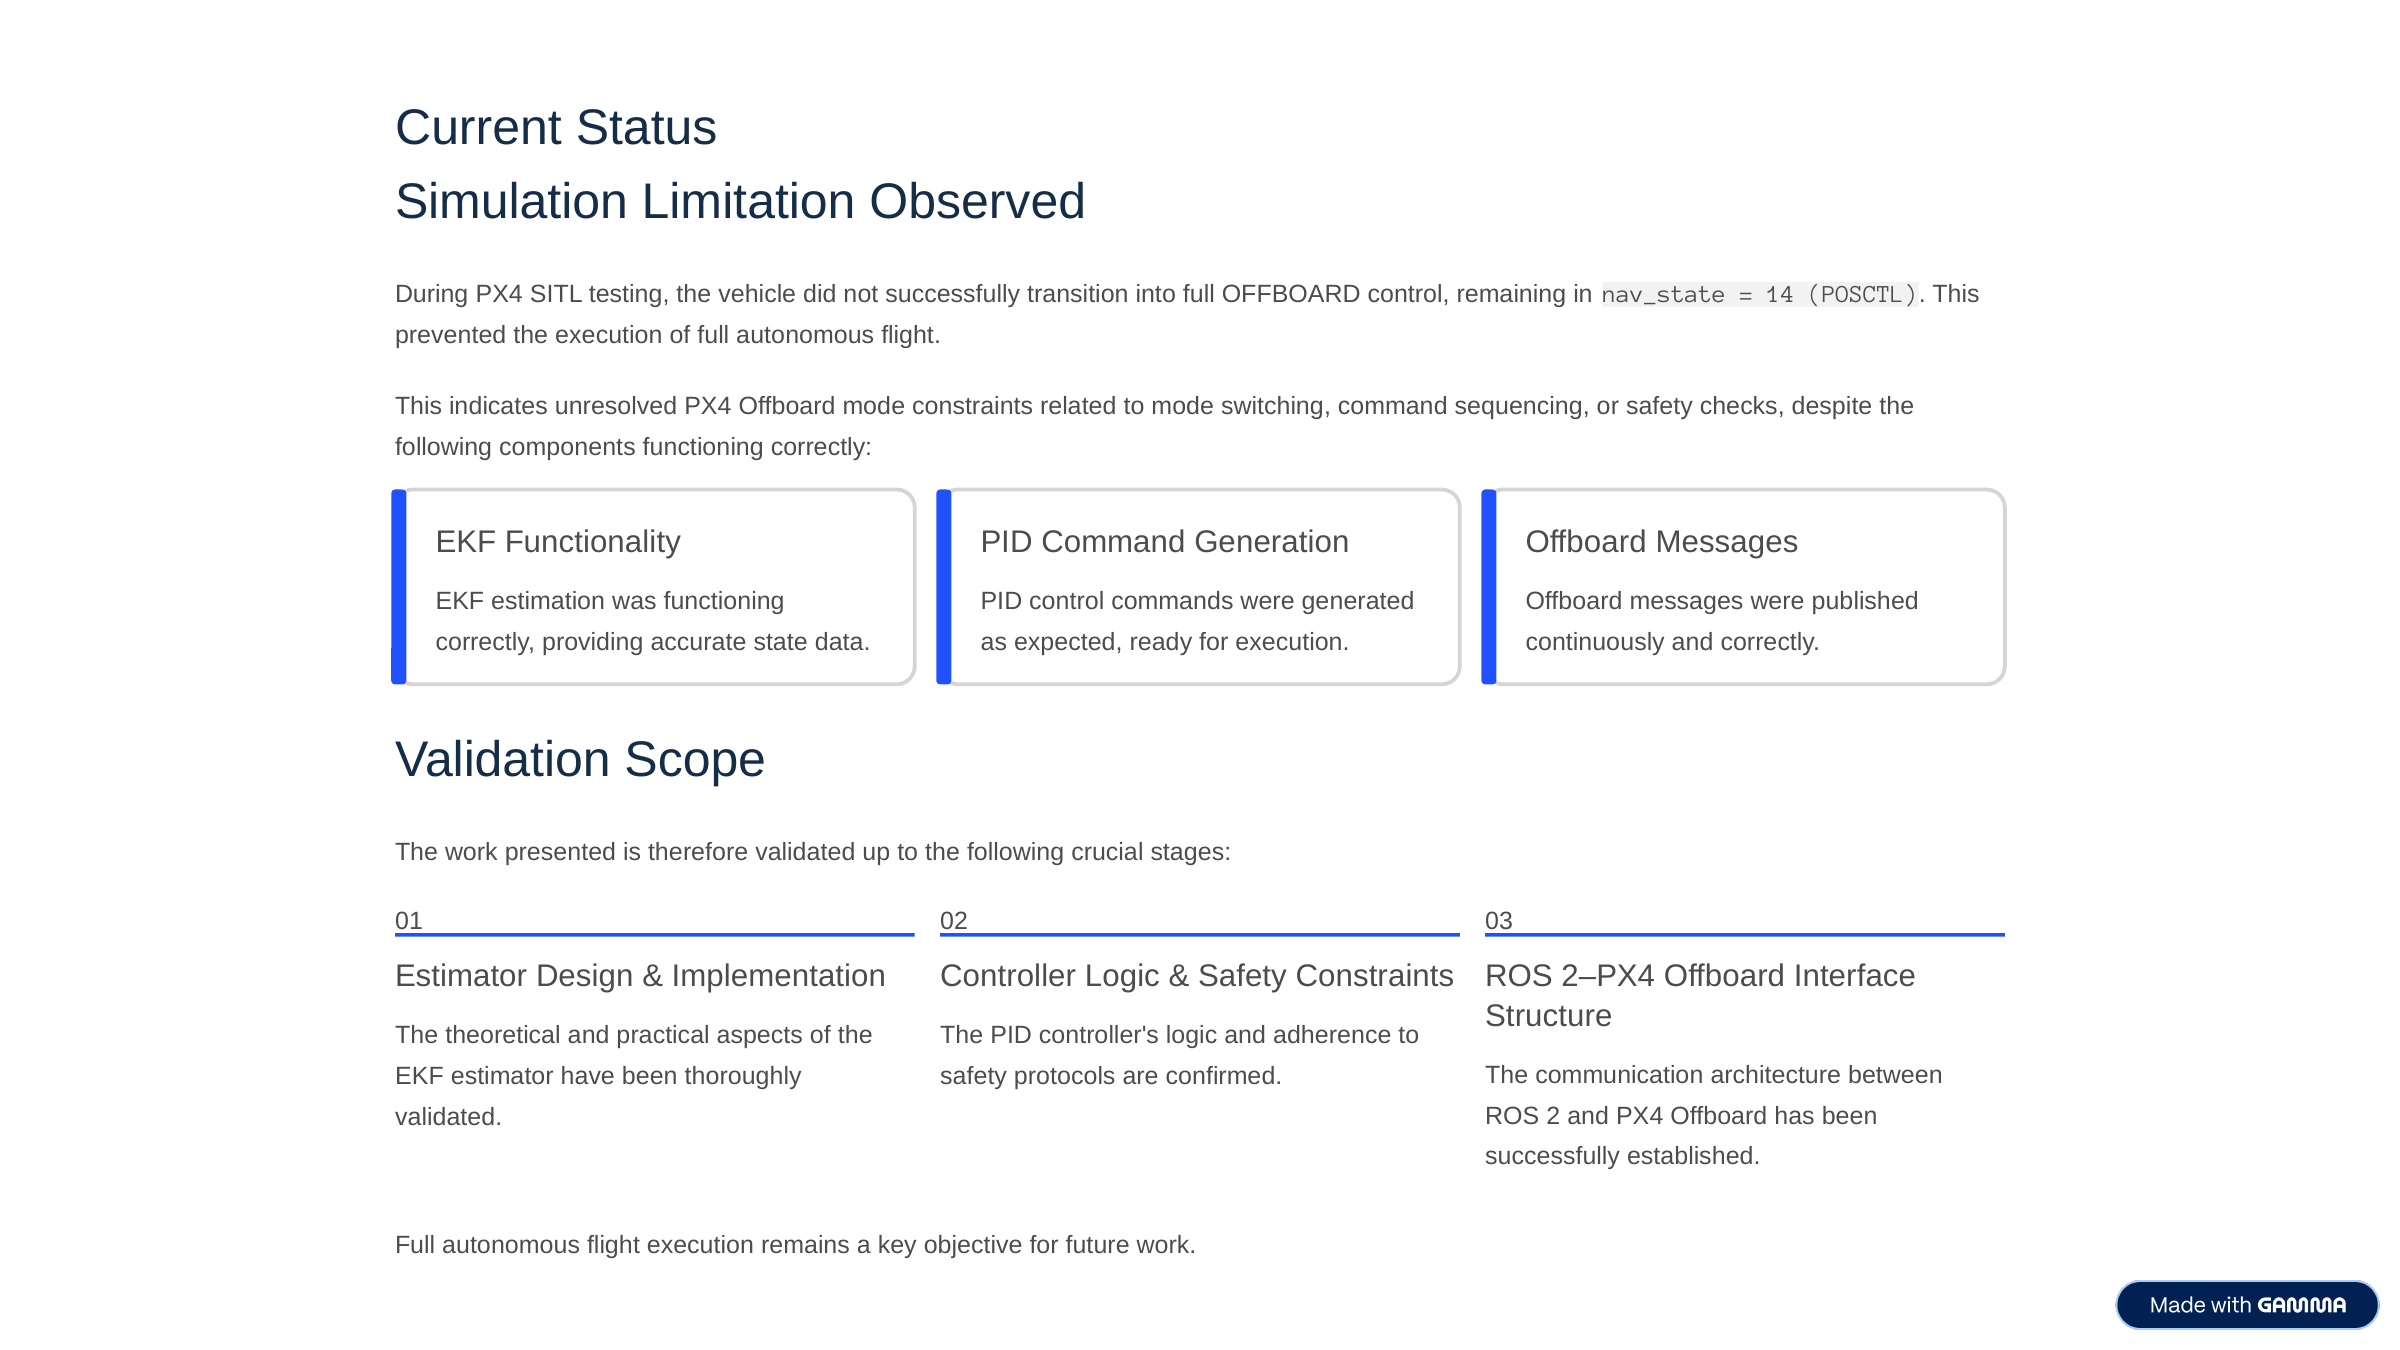

Current Status
Simulation Limitation Observed
During PX4 SITL testing, the vehicle did not successfully transition into full OFFBOARD control, remaining in nav_state = 14 (POSCTL). This prevented the execution of full autonomous flight.
This indicates unresolved PX4 Offboard mode constraints related to mode switching, command sequencing, or safety checks, despite the following components functioning correctly:

EKF Functionality
PID Command Generation
Offboard Messages
EKF estimation was functioning correctly, providing accurate state data.
PID control commands were generated as expected, ready for execution.
Offboard messages were published continuously and correctly.
Validation Scope
The work presented is therefore validated up to the following crucial stages:
01
02
03

Estimator Design & Implementation
Controller Logic & Safety Constraints
ROS 2–PX4 Offboard Interface Structure
The theoretical and practical aspects of the EKF estimator have been thoroughly validated.
The PID controller's logic and adherence to safety protocols are confirmed.
The communication architecture between ROS 2 and PX4 Offboard has been successfully established.
Full autonomous flight execution remains a key objective for future work.